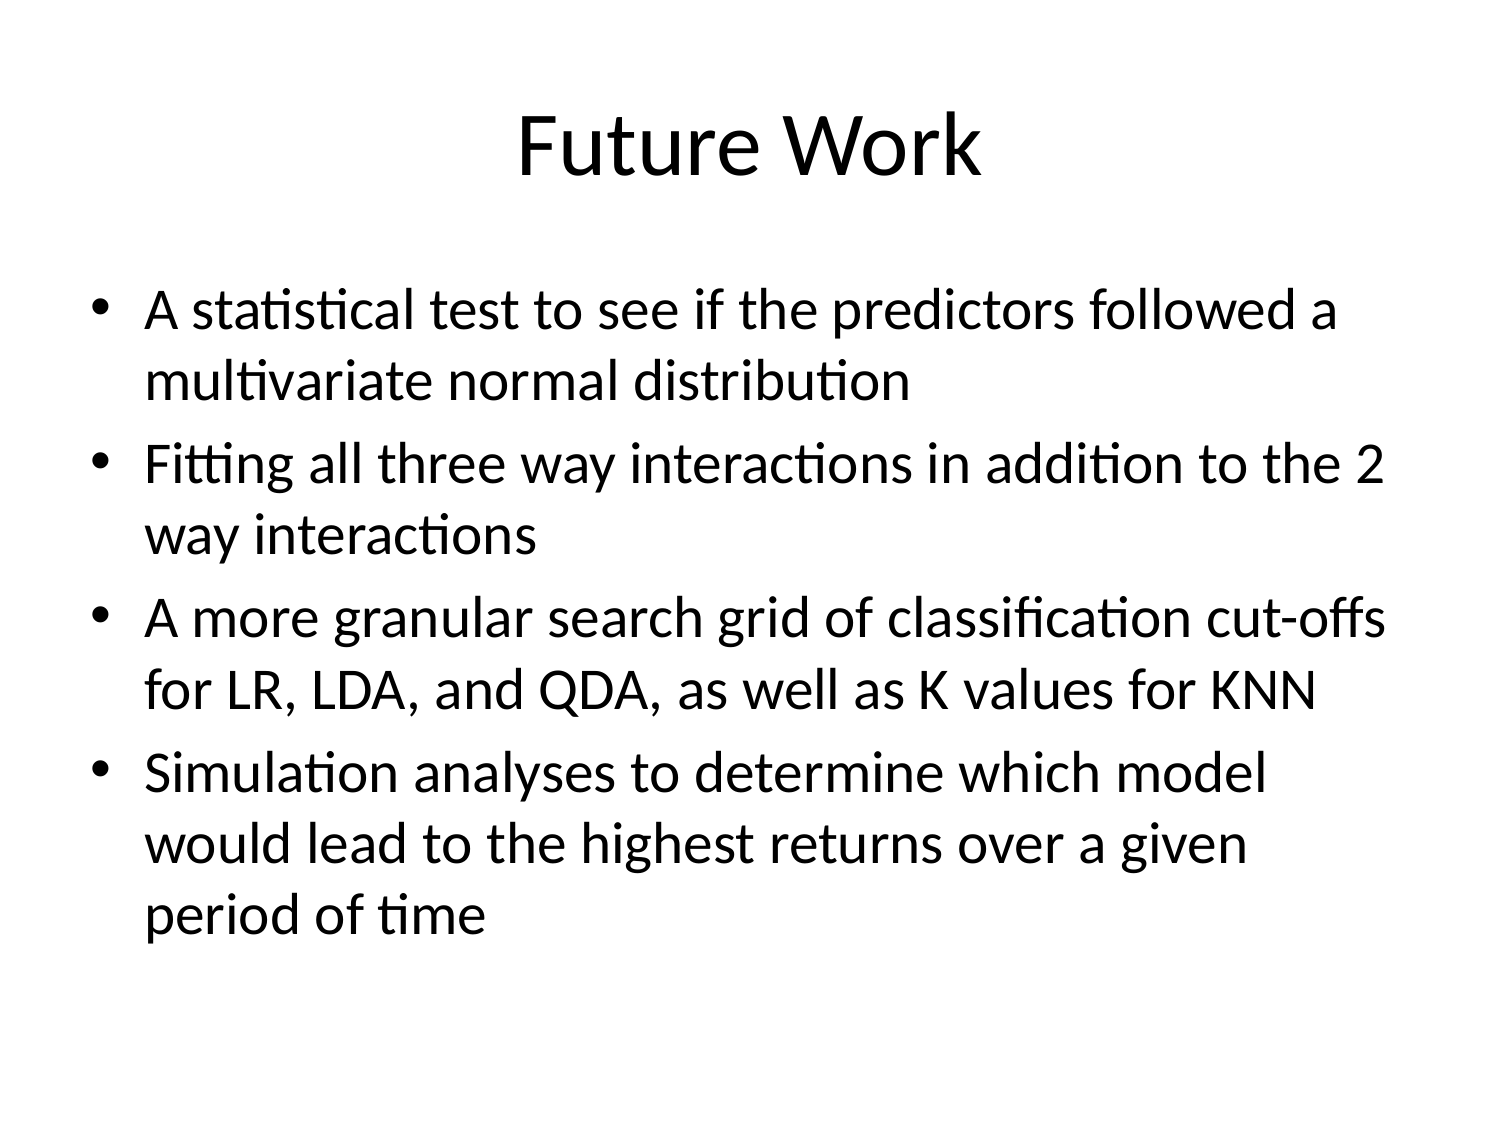

# Future Work
A statistical test to see if the predictors followed a multivariate normal distribution
Fitting all three way interactions in addition to the 2 way interactions
A more granular search grid of classification cut-offs for LR, LDA, and QDA, as well as K values for KNN
Simulation analyses to determine which model would lead to the highest returns over a given period of time